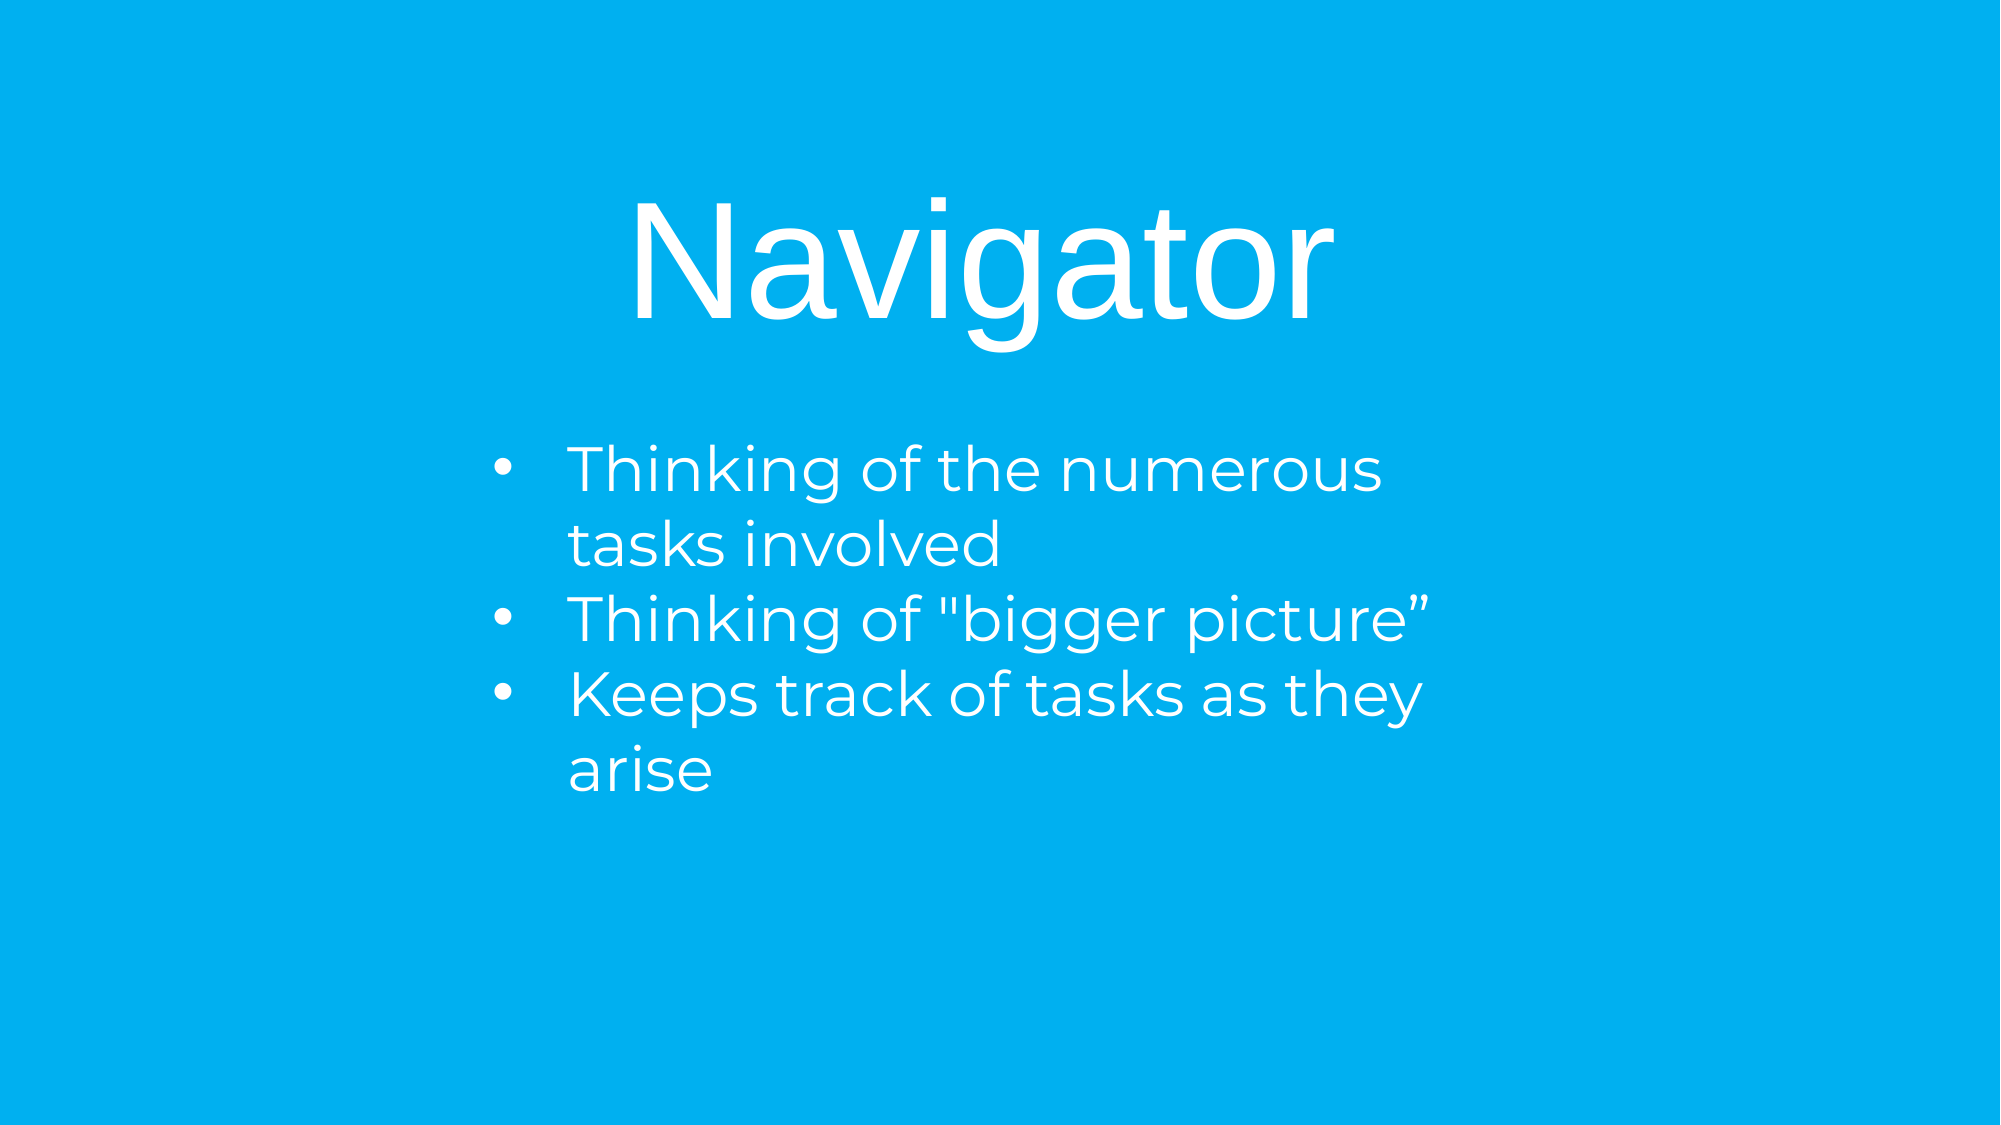

Navigator
Thinking of the numerous tasks involved
Thinking of "bigger picture”
Keeps track of tasks as they arise